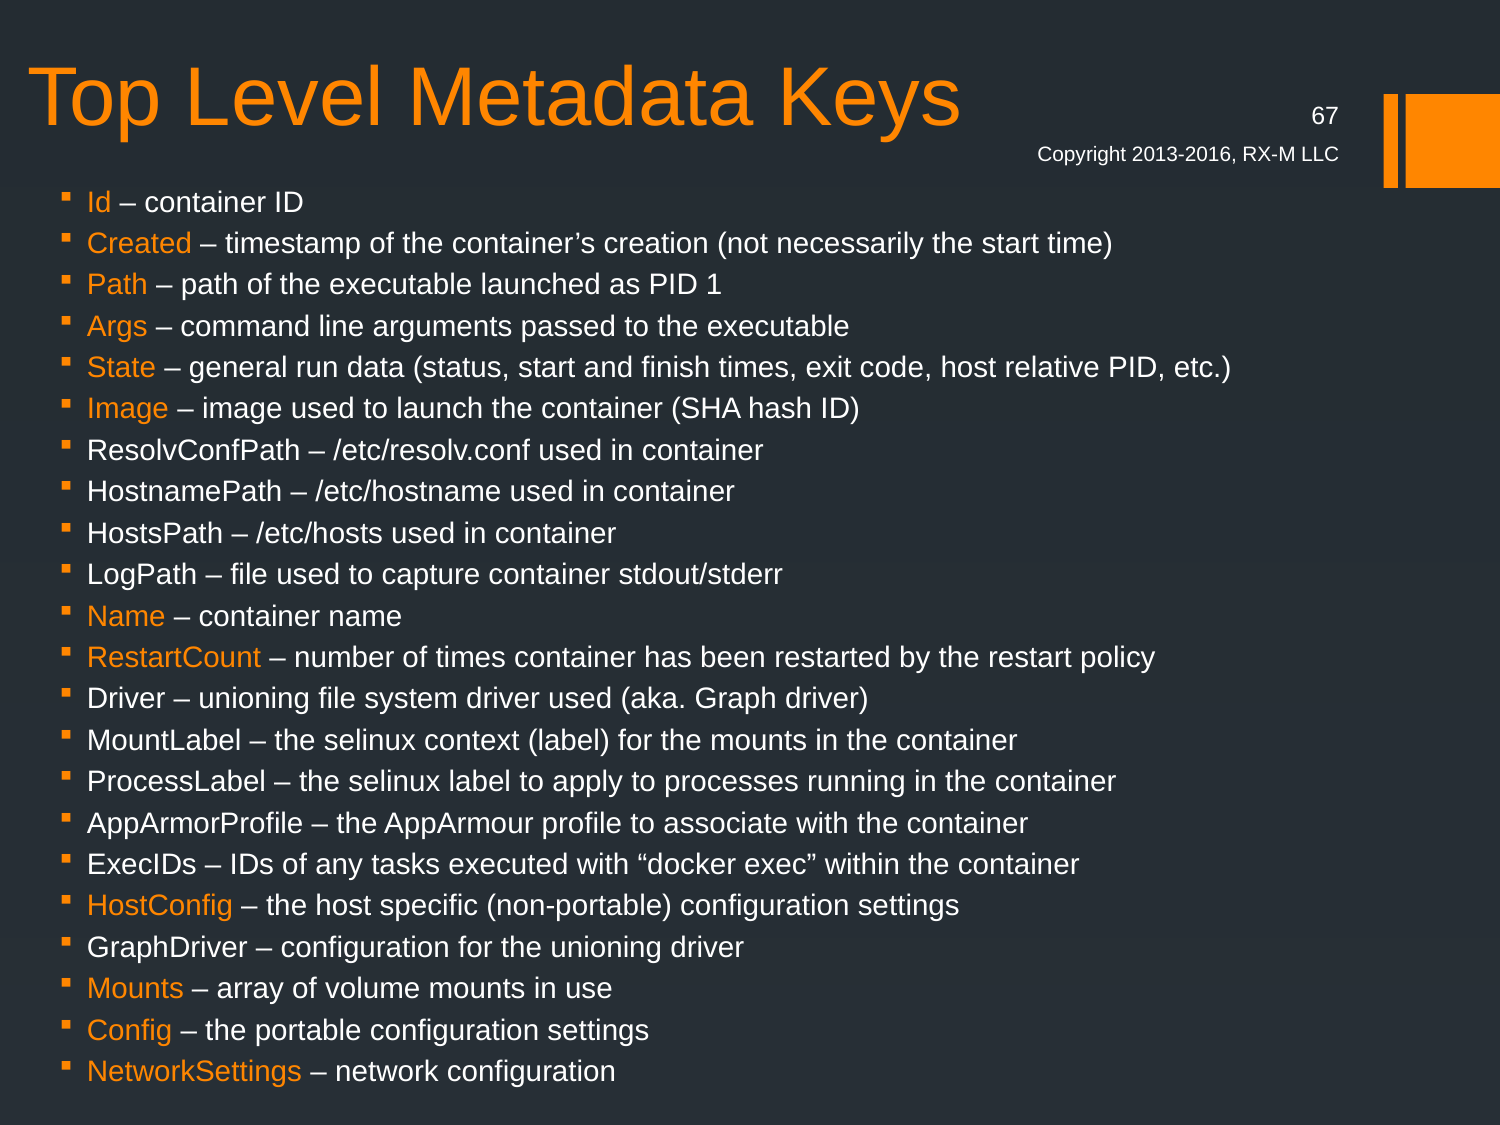

# Top Level Metadata Keys
67
Copyright 2013-2016, RX-M LLC
Id – container ID
Created – timestamp of the container’s creation (not necessarily the start time)
Path – path of the executable launched as PID 1
Args – command line arguments passed to the executable
State – general run data (status, start and finish times, exit code, host relative PID, etc.)
Image – image used to launch the container (SHA hash ID)
ResolvConfPath – /etc/resolv.conf used in container
HostnamePath – /etc/hostname used in container
HostsPath – /etc/hosts used in container
LogPath – file used to capture container stdout/stderr
Name – container name
RestartCount – number of times container has been restarted by the restart policy
Driver – unioning file system driver used (aka. Graph driver)
MountLabel – the selinux context (label) for the mounts in the container
ProcessLabel – the selinux label to apply to processes running in the container
AppArmorProfile – the AppArmour profile to associate with the container
ExecIDs – IDs of any tasks executed with “docker exec” within the container
HostConfig – the host specific (non-portable) configuration settings
GraphDriver – configuration for the unioning driver
Mounts – array of volume mounts in use
Config – the portable configuration settings
NetworkSettings – network configuration